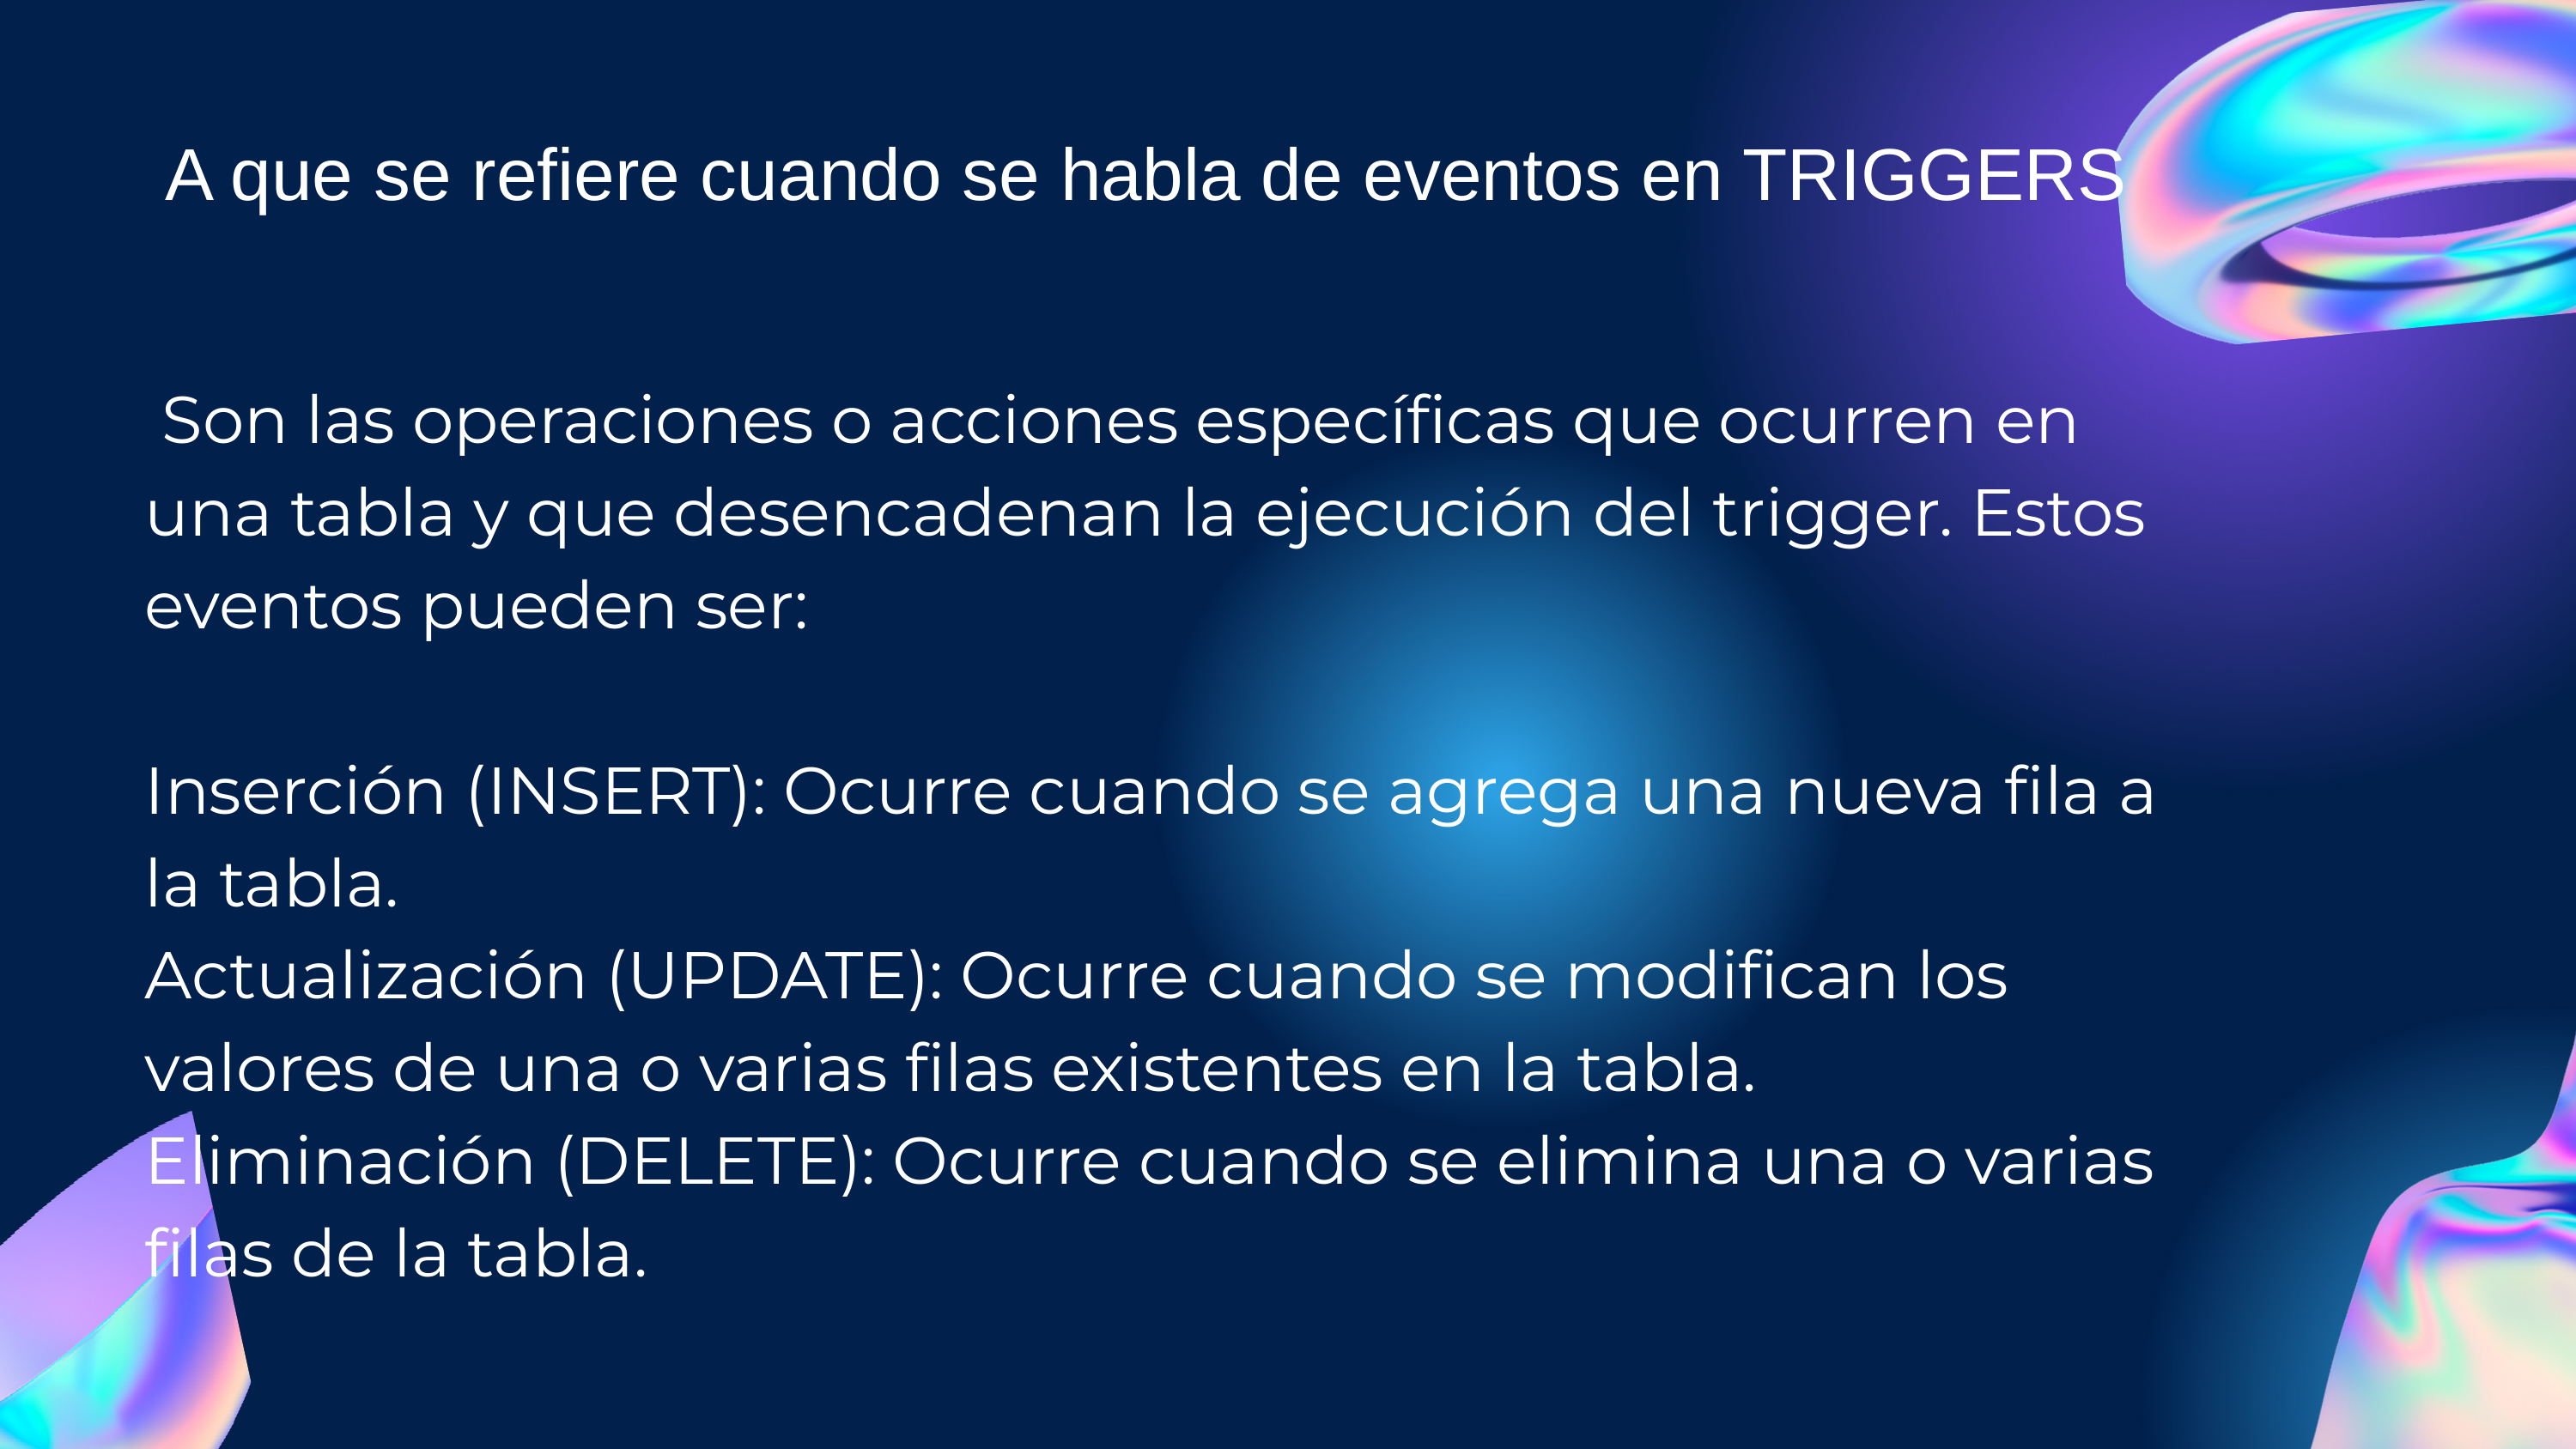

A que se refiere cuando se habla de eventos en TRIGGERS
 Son las operaciones o acciones específicas que ocurren en una tabla y que desencadenan la ejecución del trigger. Estos eventos pueden ser:

Inserción (INSERT): Ocurre cuando se agrega una nueva fila a la tabla.
Actualización (UPDATE): Ocurre cuando se modifican los valores de una o varias filas existentes en la tabla.
Eliminación (DELETE): Ocurre cuando se elimina una o varias filas de la tabla.